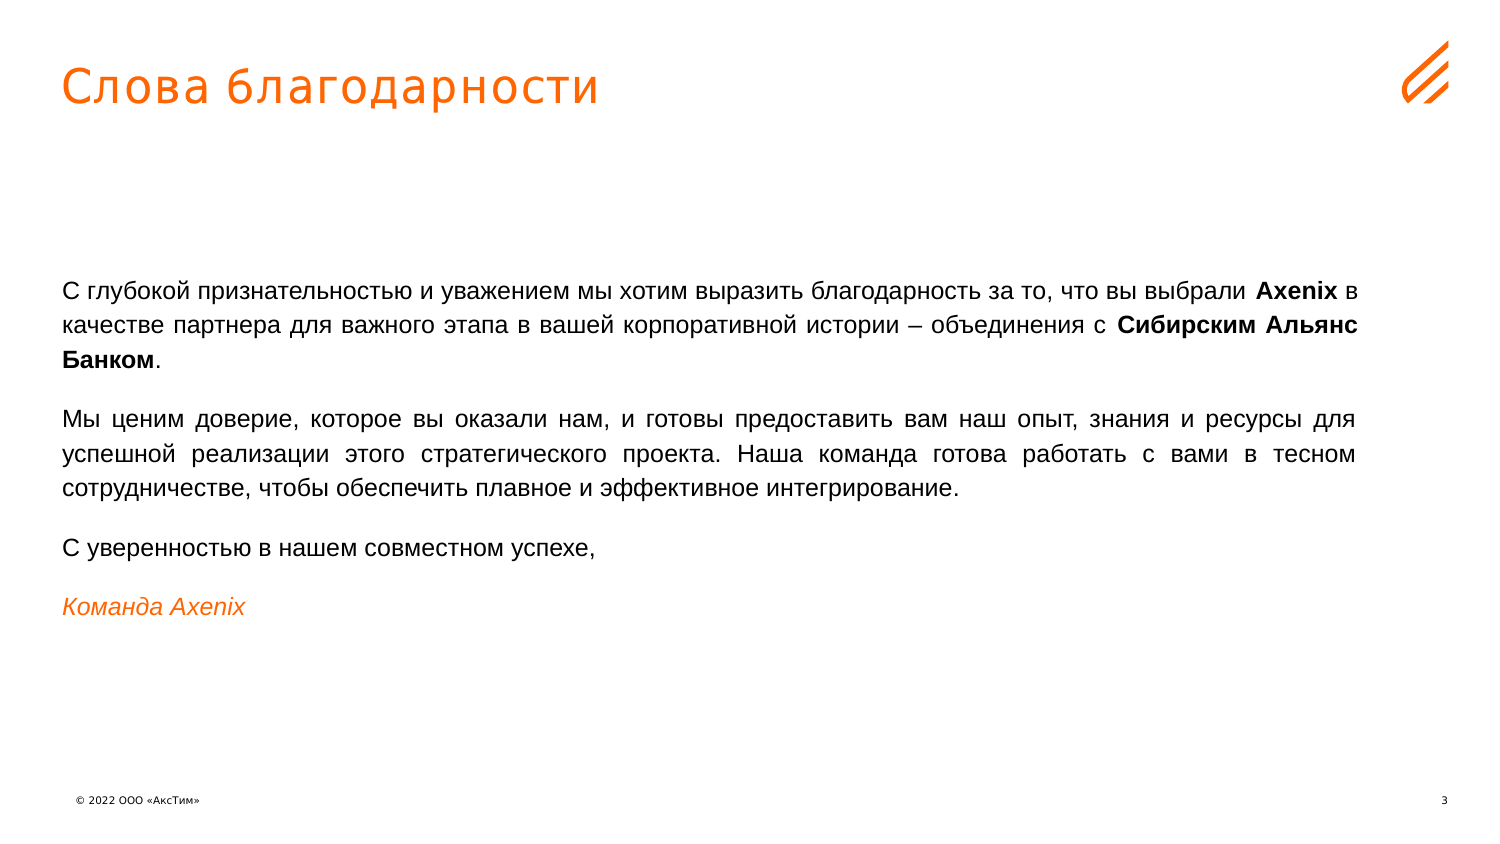

Слова благодарности
С глубокой признательностью и уважением мы хотим выразить благодарность за то, что вы выбрали Axenix в качестве партнера для важного этапа в вашей корпоративной истории – объединения с Сибирским Альянс Банком.
Мы ценим доверие, которое вы оказали нам, и готовы предоставить вам наш опыт, знания и ресурсы для успешной реализации этого стратегического проекта. Наша команда готова работать с вами в тесном сотрудничестве, чтобы обеспечить плавное и эффективное интегрирование.
С уверенностью в нашем совместном успехе,
Команда Axenix
© 2022 ООО «АксТим»
3